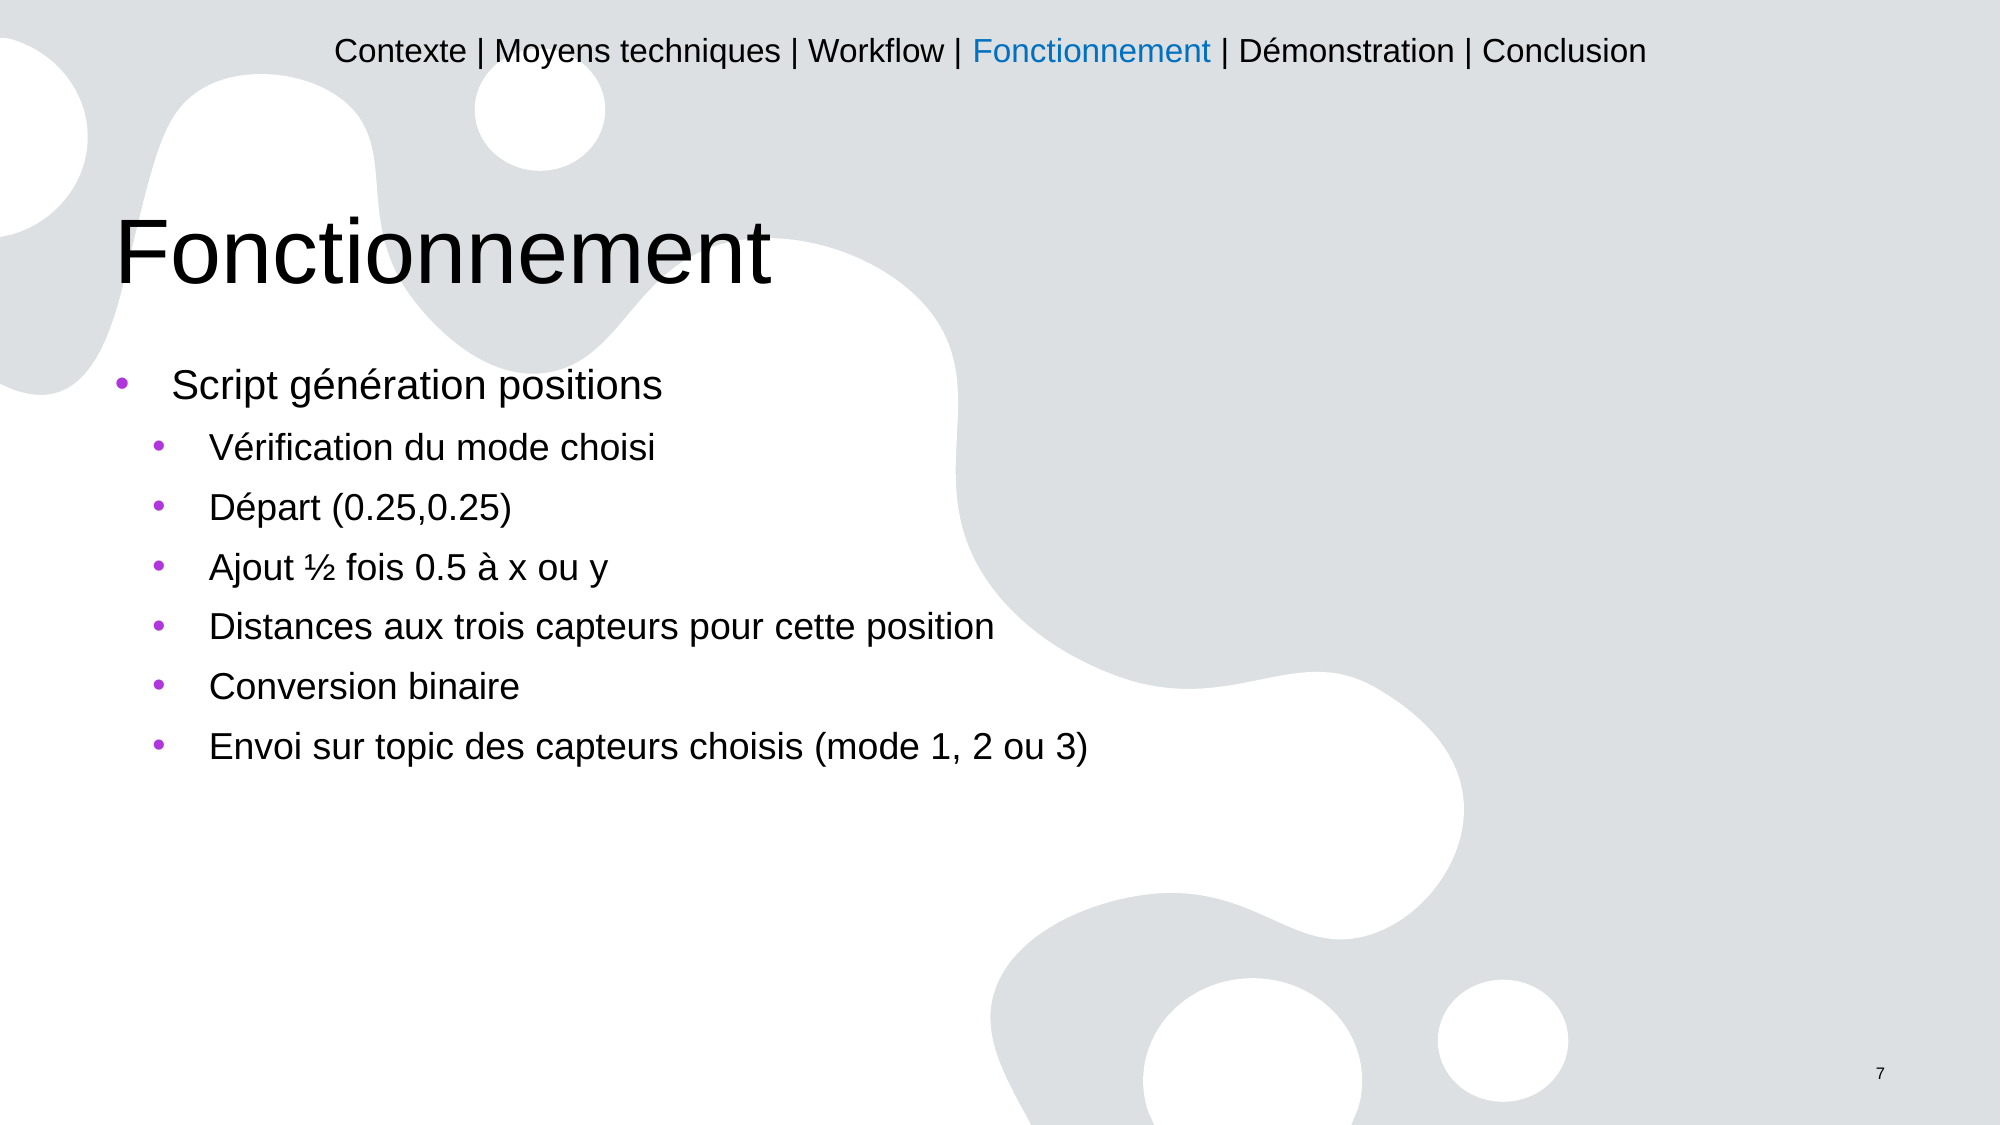

Contexte | Moyens techniques | Workflow | Fonctionnement | Démonstration | Conclusion
# Fonctionnement
Script génération positions
Vérification du mode choisi
Départ (0.25,0.25)
Ajout ½ fois 0.5 à x ou y
Distances aux trois capteurs pour cette position
Conversion binaire
Envoi sur topic des capteurs choisis (mode 1, 2 ou 3)
7